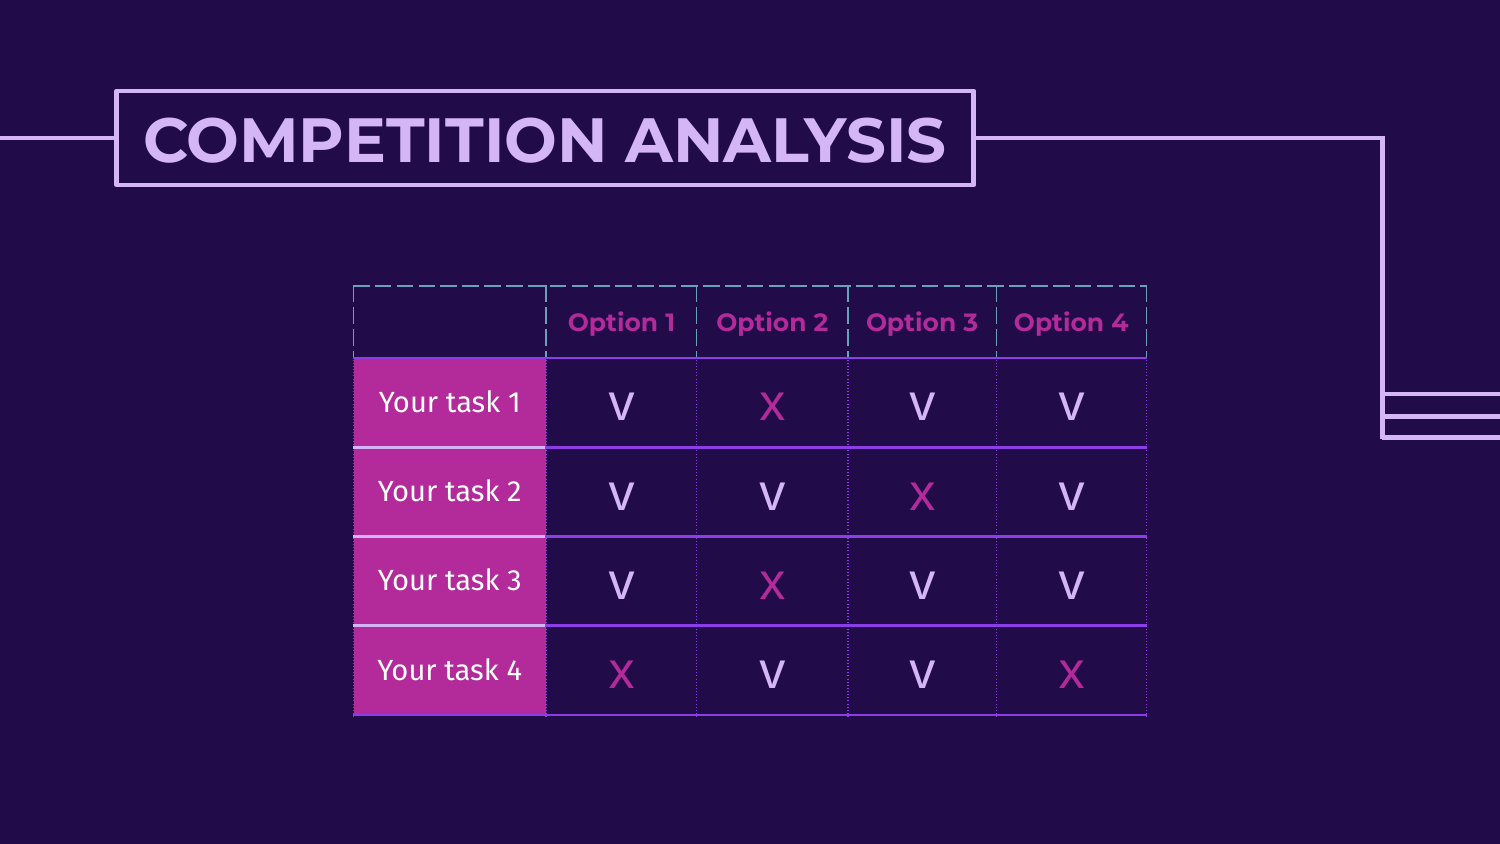

# COMPETITION ANALYSIS
|  | Option 1 | Option 2 | Option 3 | Option 4 |
| --- | --- | --- | --- | --- |
| Your task 1 | v | x | v | v |
| Your task 2 | v | v | x | v |
| Your task 3 | v | x | v | v |
| Your task 4 | x | v | v | x |